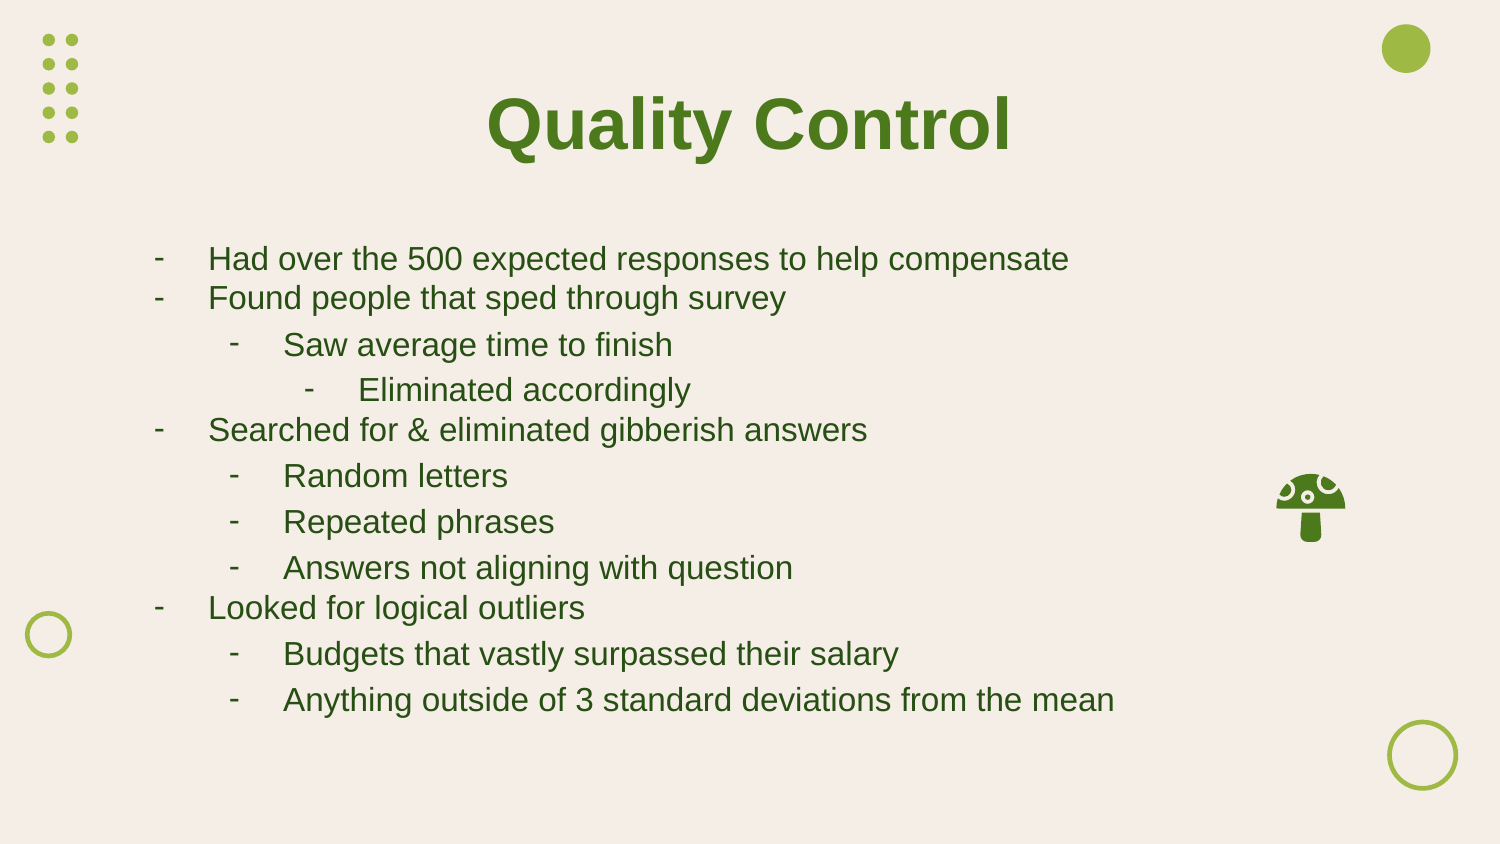

# Quality Control
Had over the 500 expected responses to help compensate
Found people that sped through survey
Saw average time to finish
Eliminated accordingly
Searched for & eliminated gibberish answers
Random letters
Repeated phrases
Answers not aligning with question
Looked for logical outliers
Budgets that vastly surpassed their salary
Anything outside of 3 standard deviations from the mean